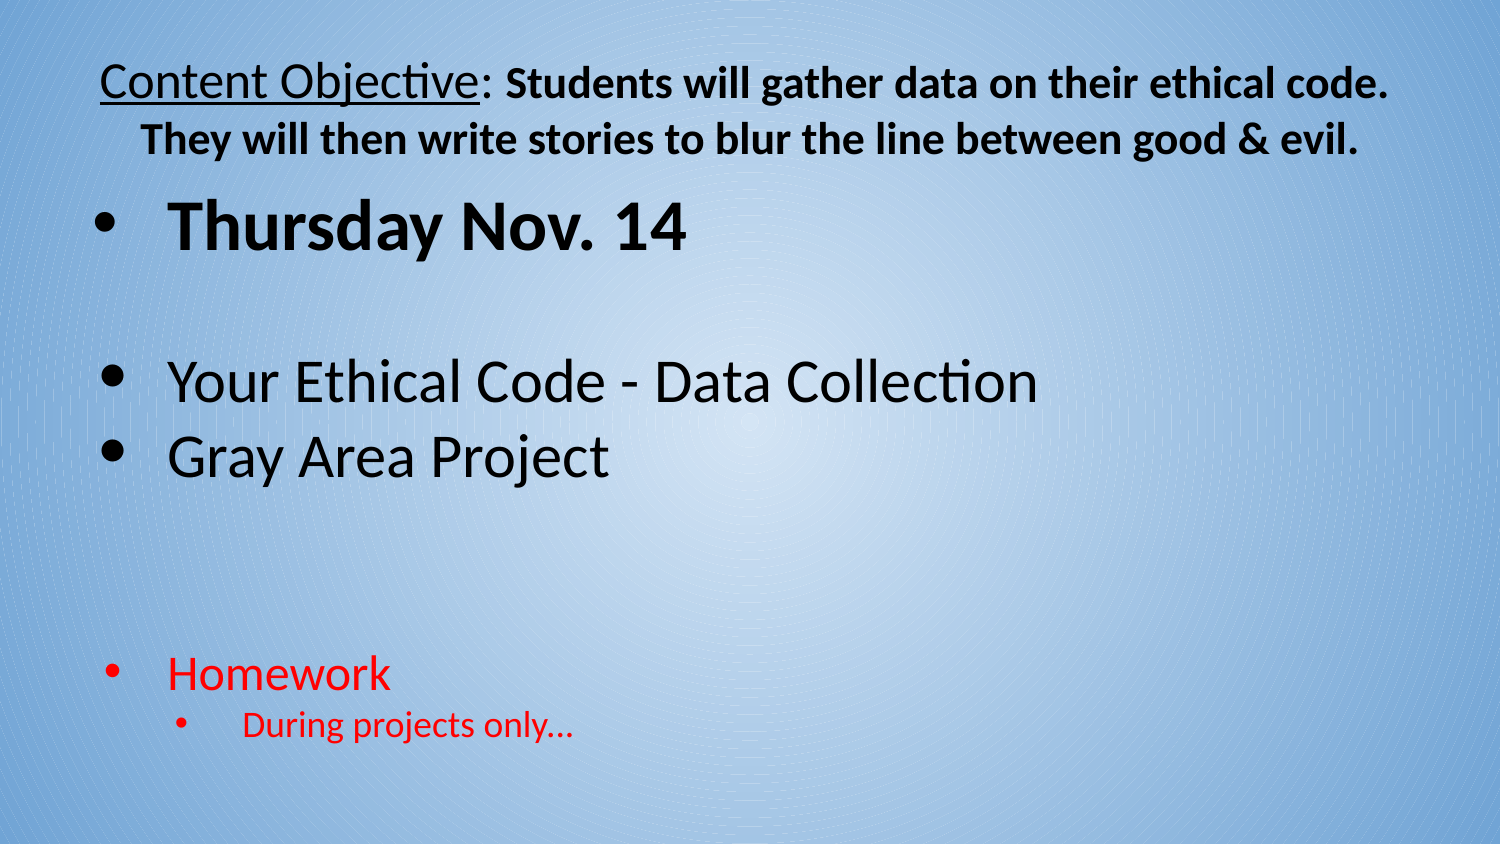

Content Objective: Students will gather data on their ethical code.  They will then write stories to blur the line between good & evil.
Thursday Nov. 14

Your Ethical Code - Data Collection
Gray Area Project

Homework
During projects only...